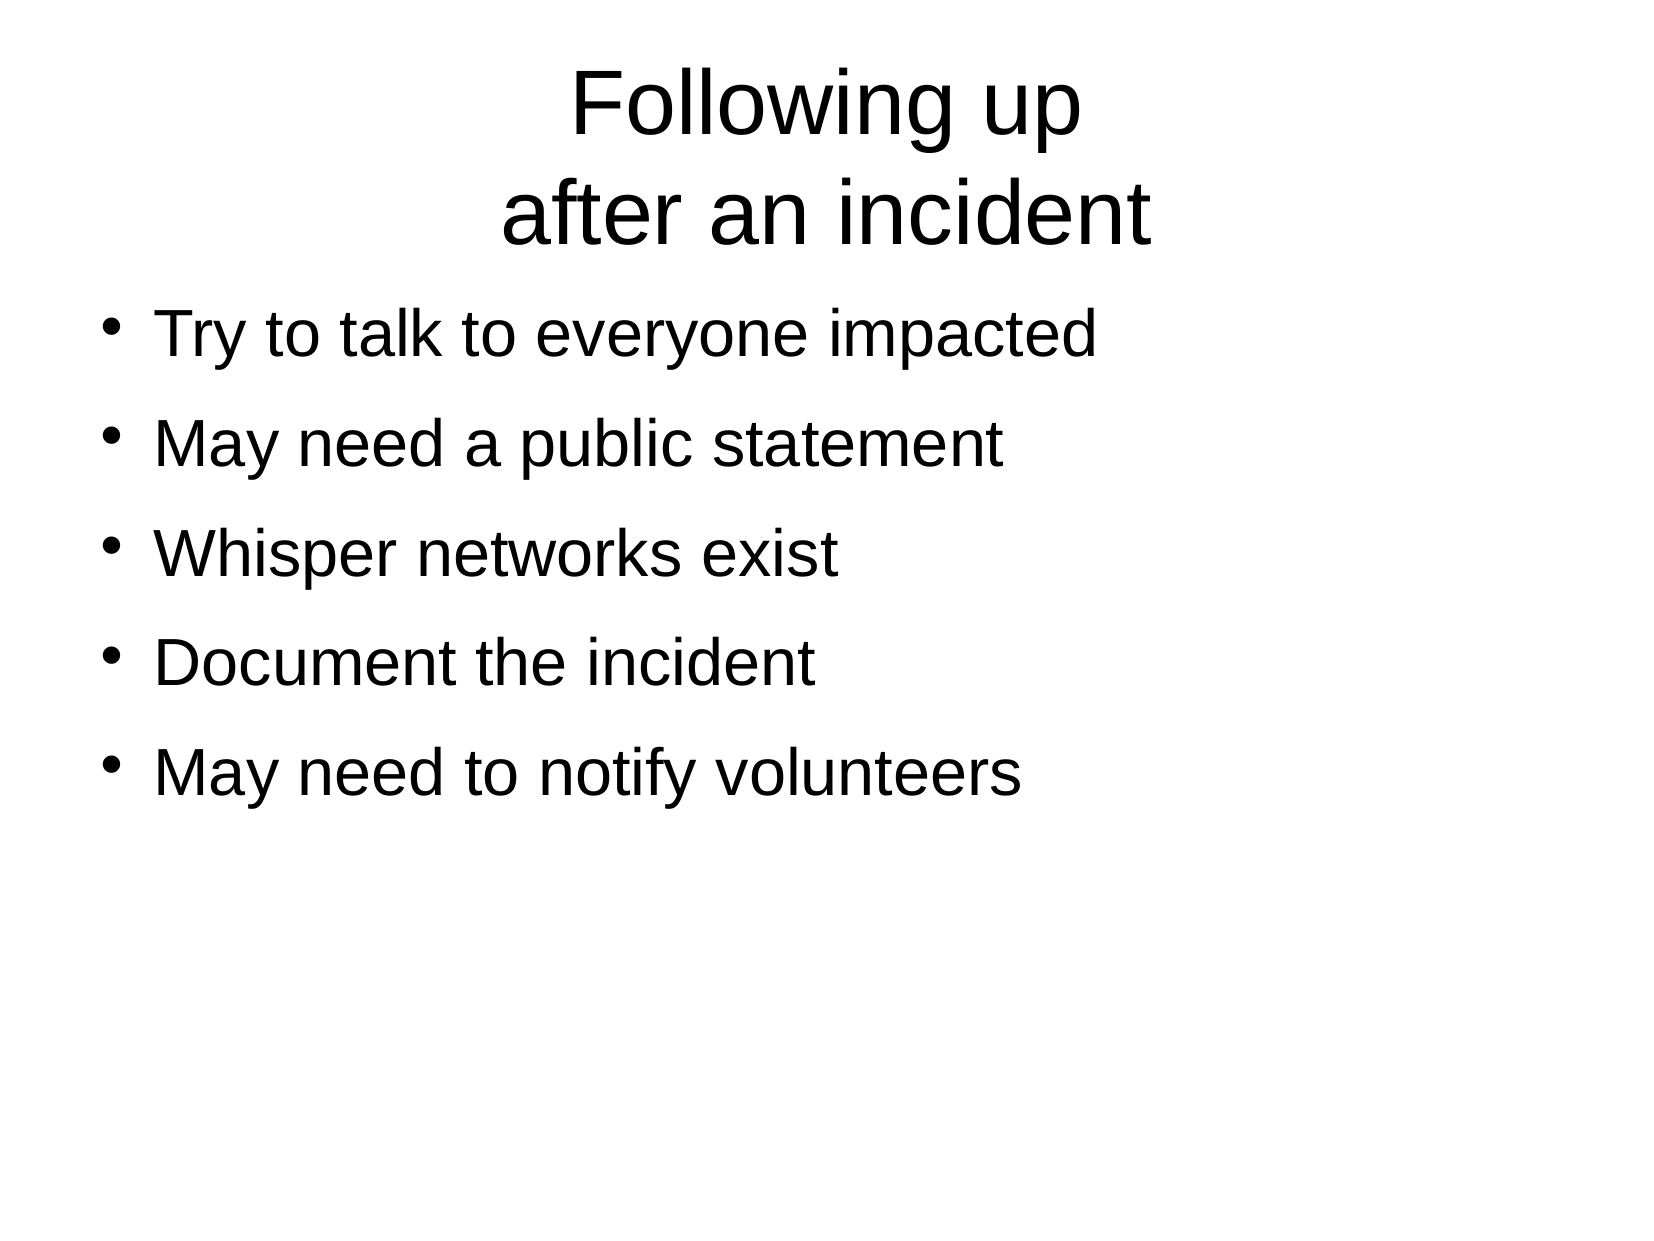

Following up
after an incident
Try to talk to everyone impacted
May need a public statement
Whisper networks exist
Document the incident
May need to notify volunteers